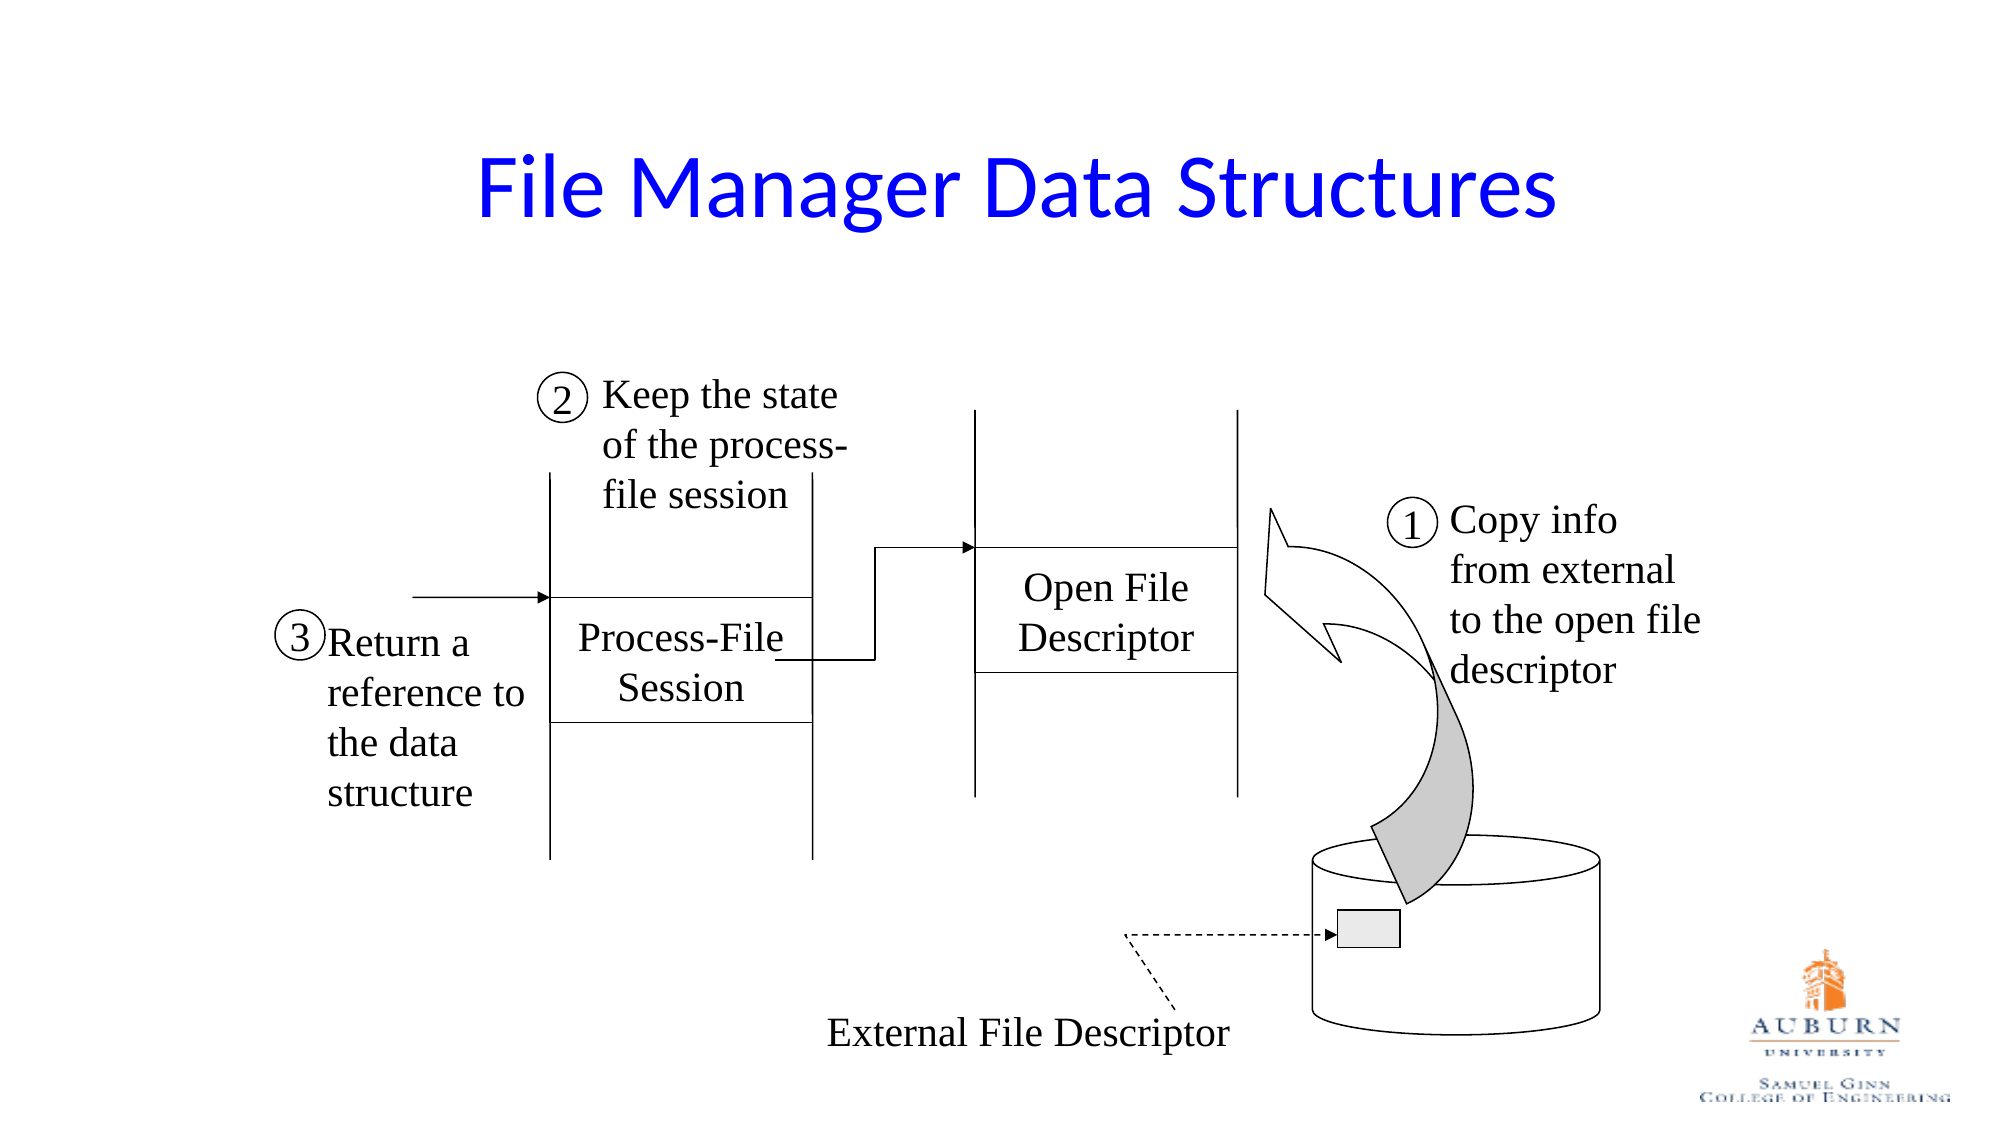

# File Manager Data Structures
Keep the state of the process-file session
2

Copy info from external to the open file descriptor
1

Open File
Descriptor

Process-File
Session
Return a reference to the data structure
3

External File Descriptor